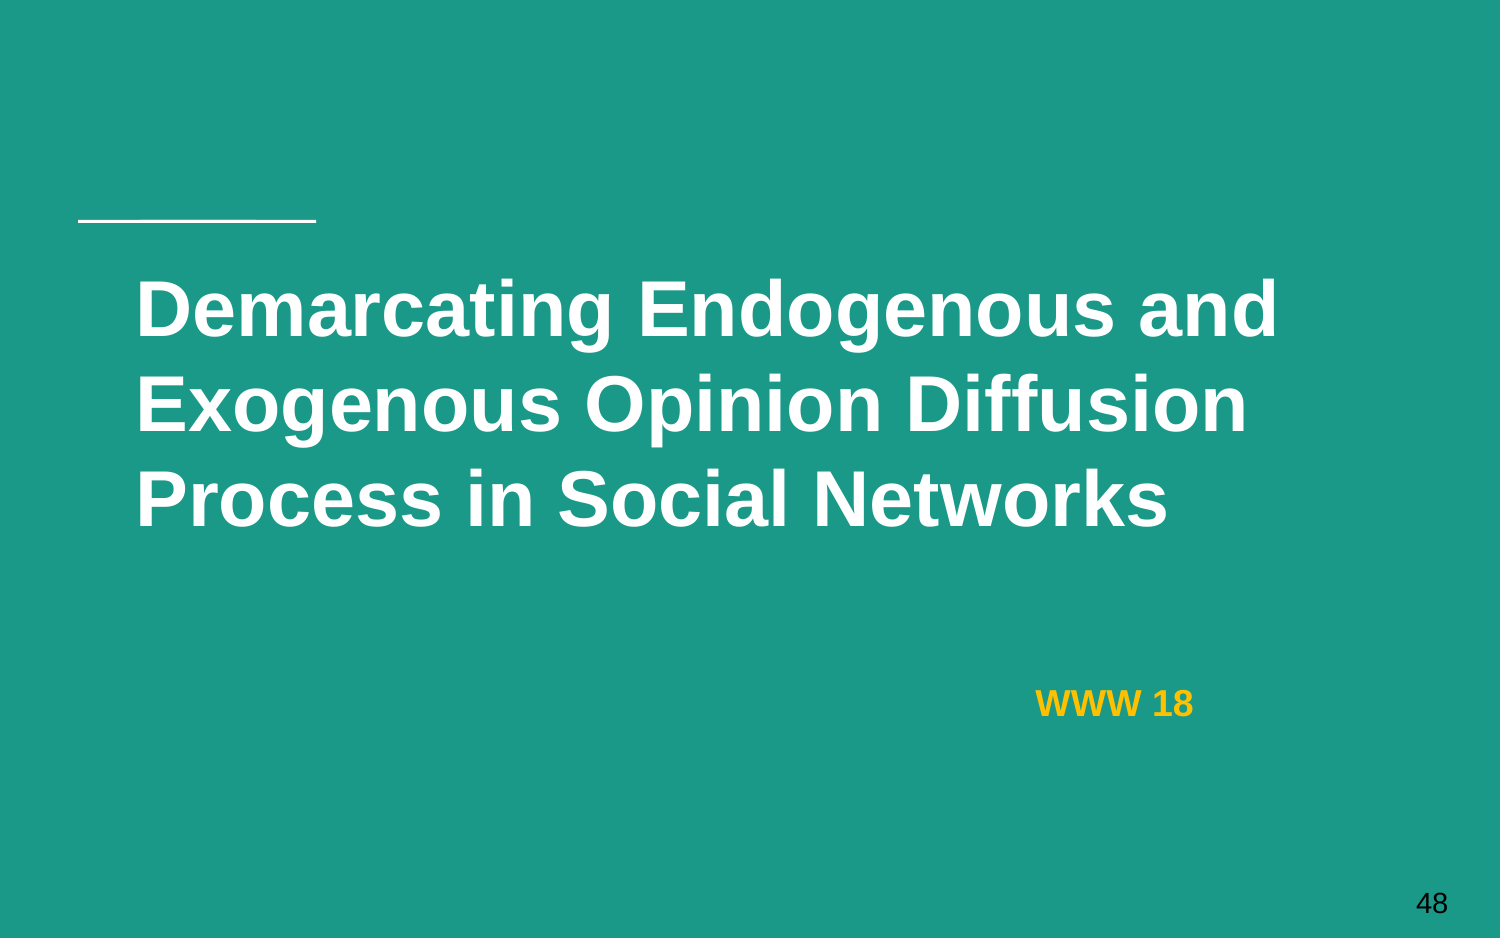

# Demarcating Endogenous and Exogenous Opinion Diffusion Process in Social Networks
														WWW 18
48